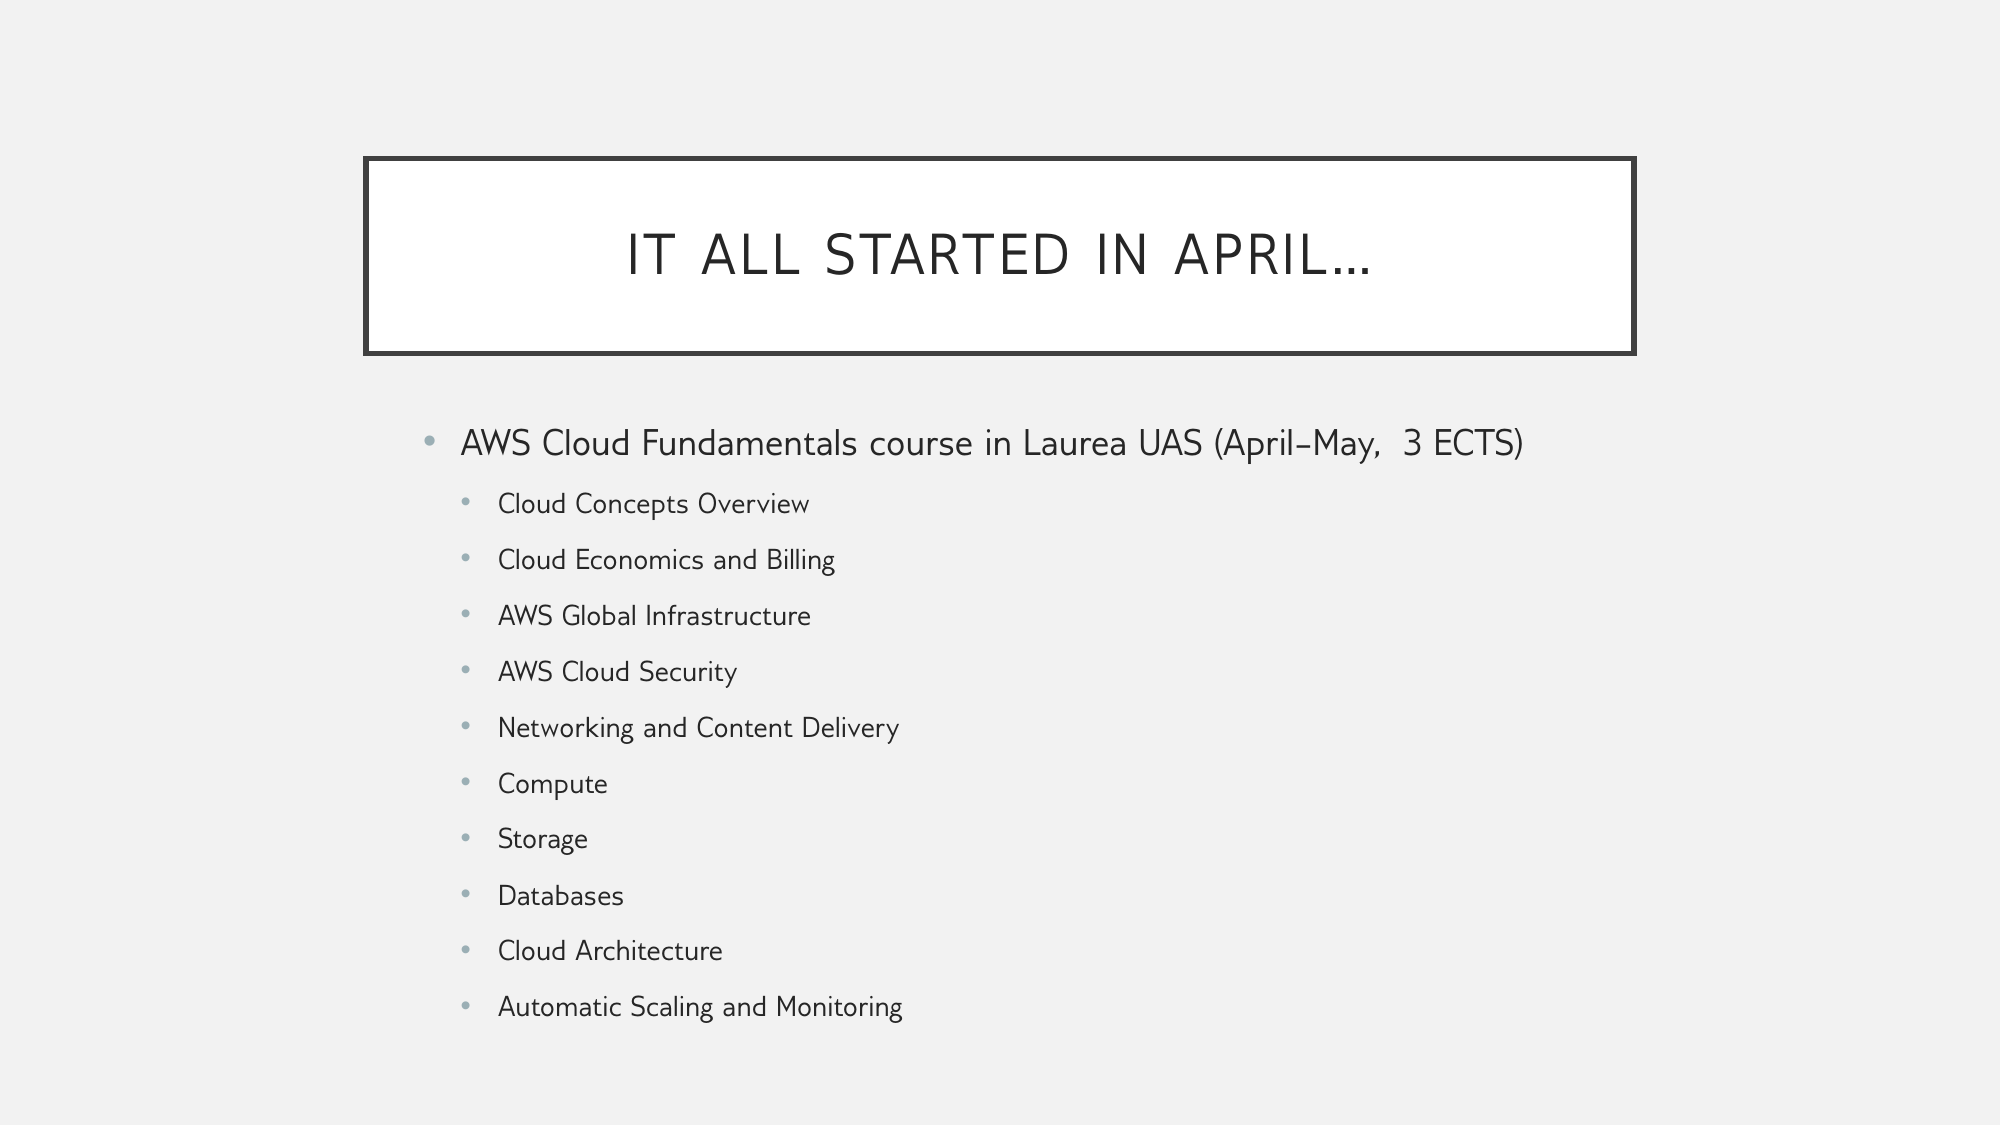

# It all started in April…
AWS Cloud Fundamentals course in Laurea UAS (April–May,  3 ECTS)
Cloud Concepts Overview
Cloud Economics and Billing
AWS Global Infrastructure
AWS Cloud Security
Networking and Content Delivery
Compute
Storage
Databases
Cloud Architecture
Automatic Scaling and Monitoring